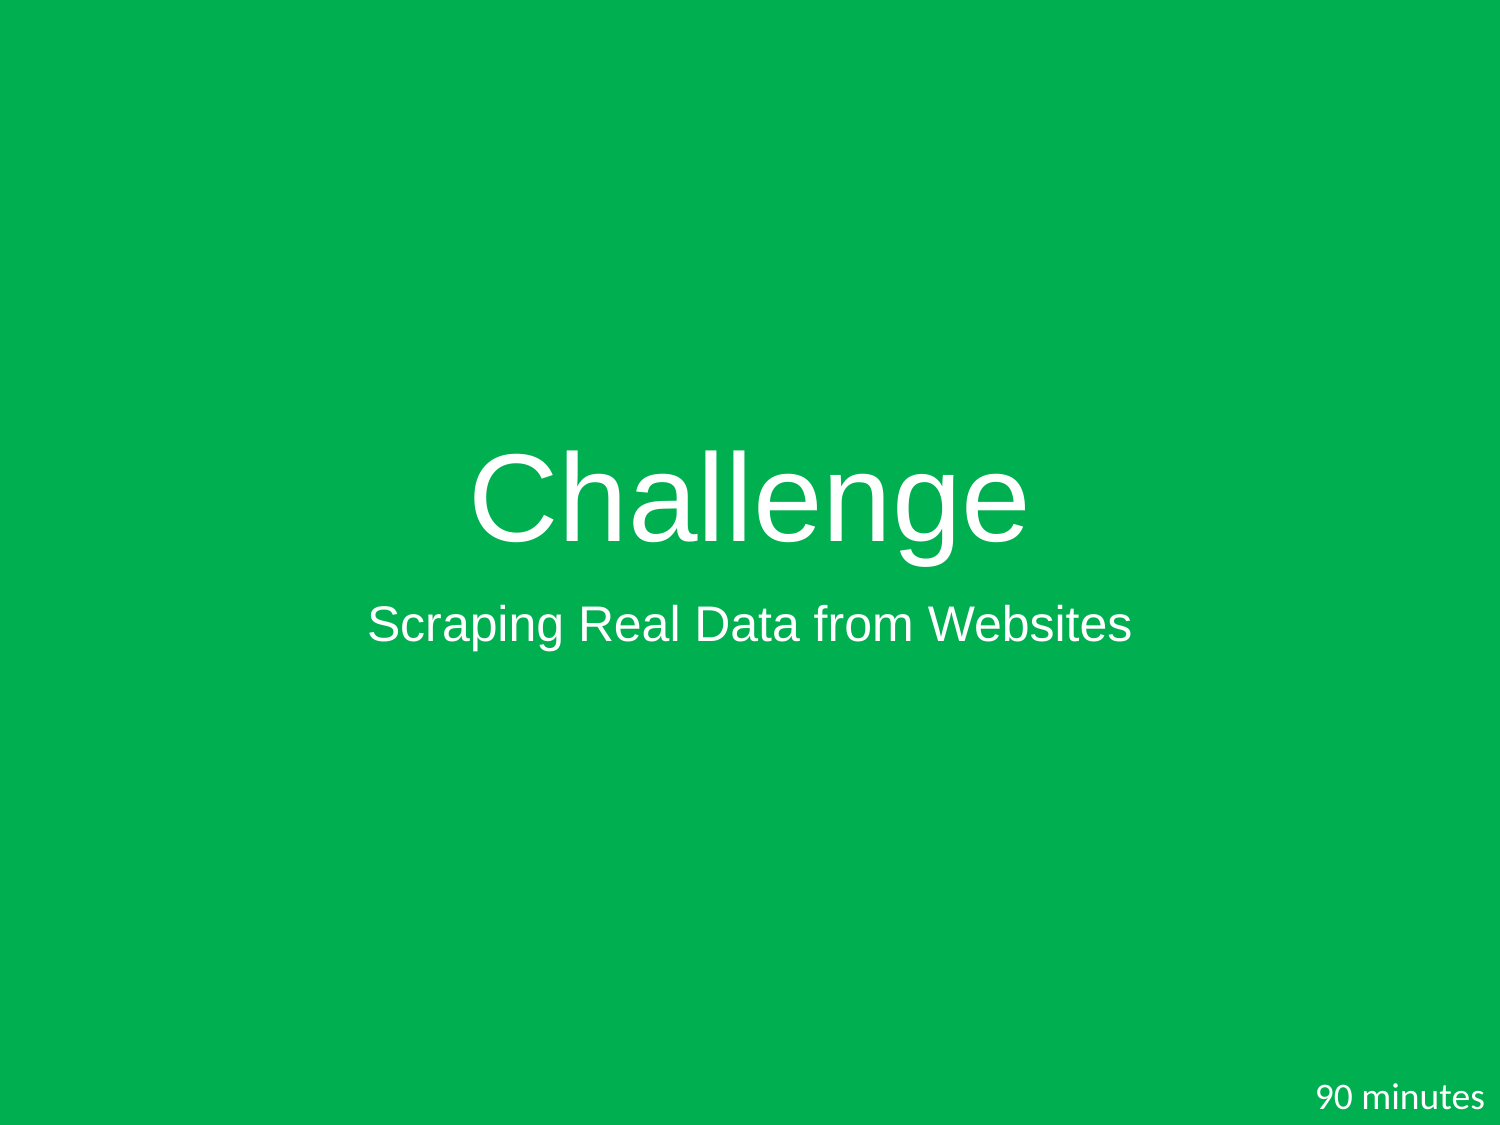

# Challenge
Scraping Real Data from Websites
90 minutes